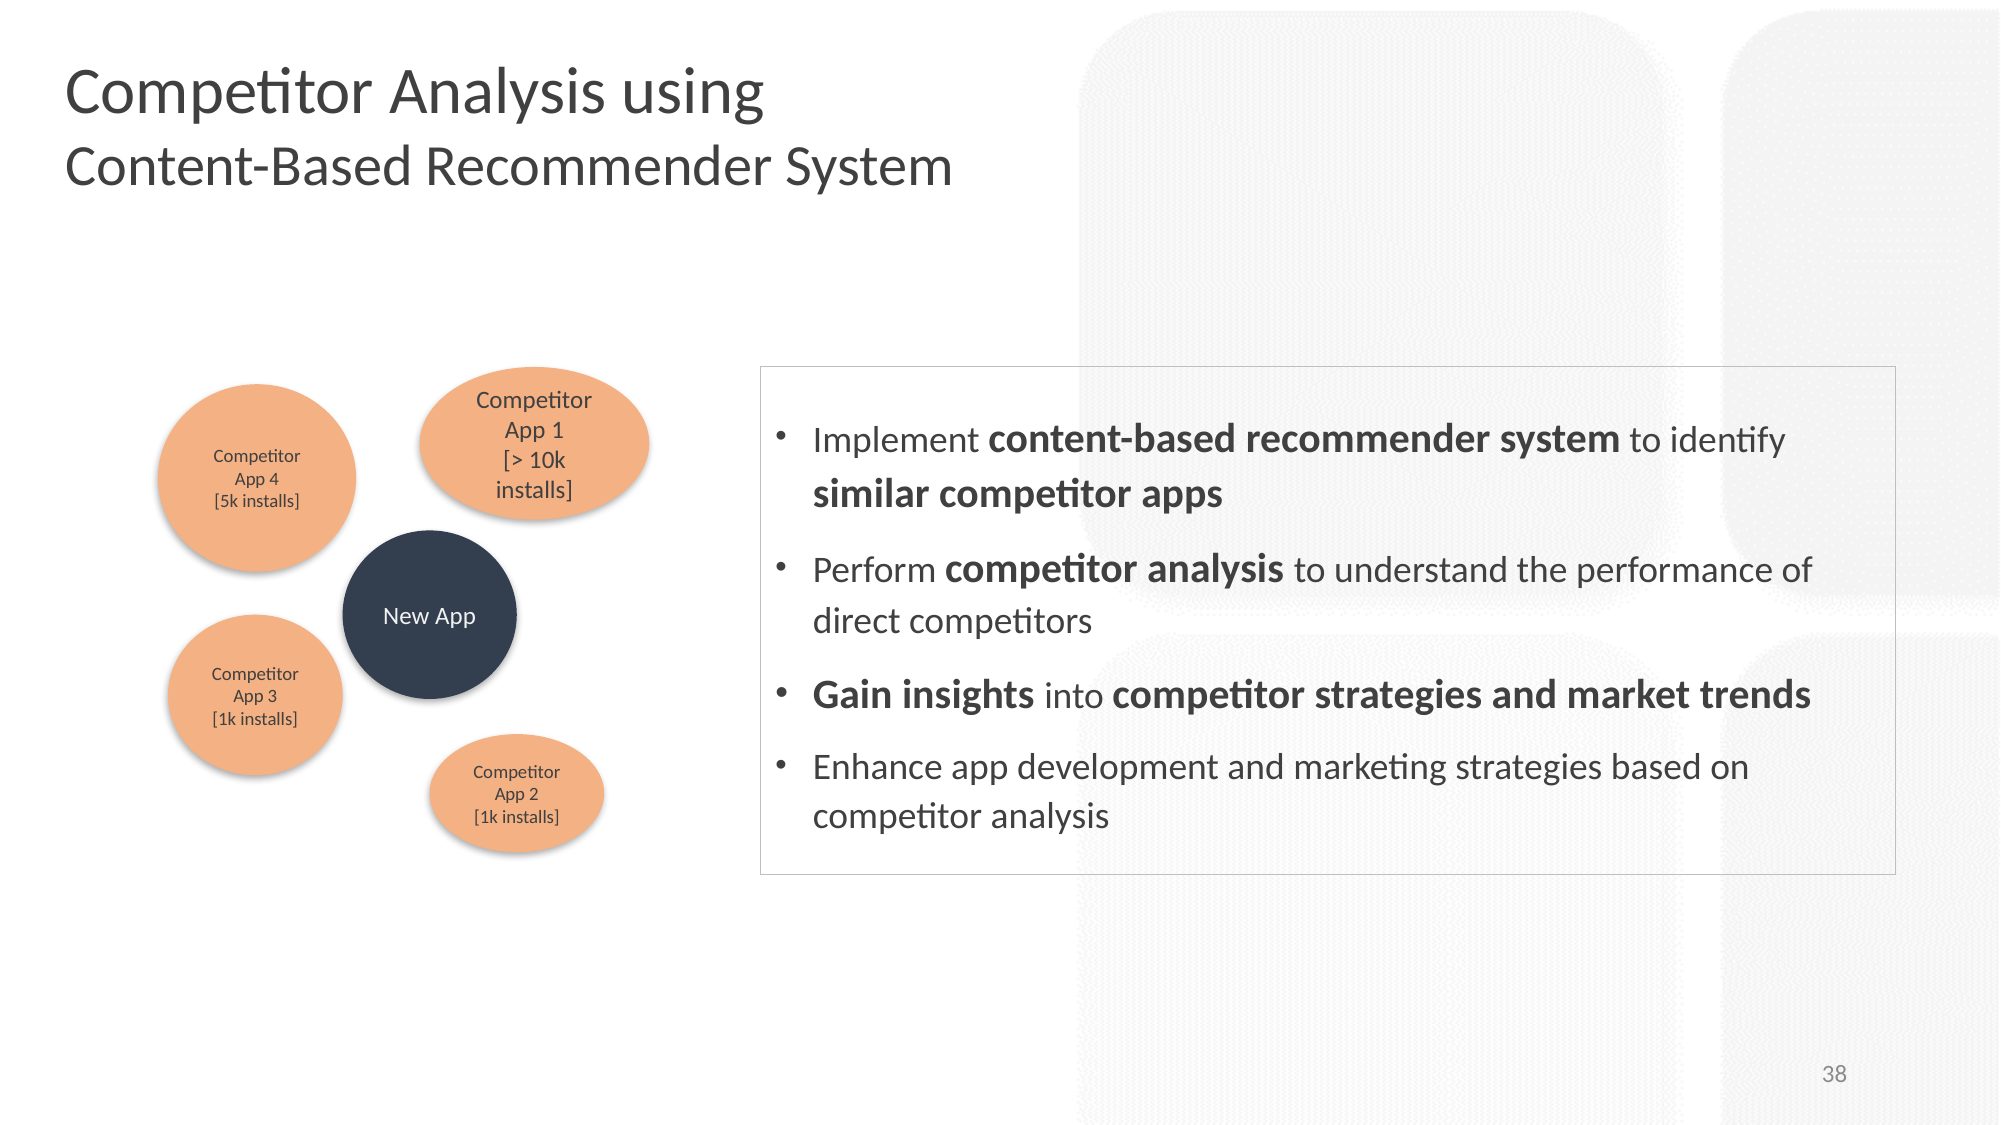

Competitor Analysis using
Content-Based Recommender System
Implement content-based recommender system to identify similar competitor apps
Perform competitor analysis to understand the performance of direct competitors
Gain insights into competitor strategies and market trends
Enhance app development and marketing strategies based on competitor analysis
Competitor App 1
[> 10k installs]
Competitor App 4
[5k installs]
New App
Competitor App 3
[1k installs]
Competitor App 2
[1k installs]
38